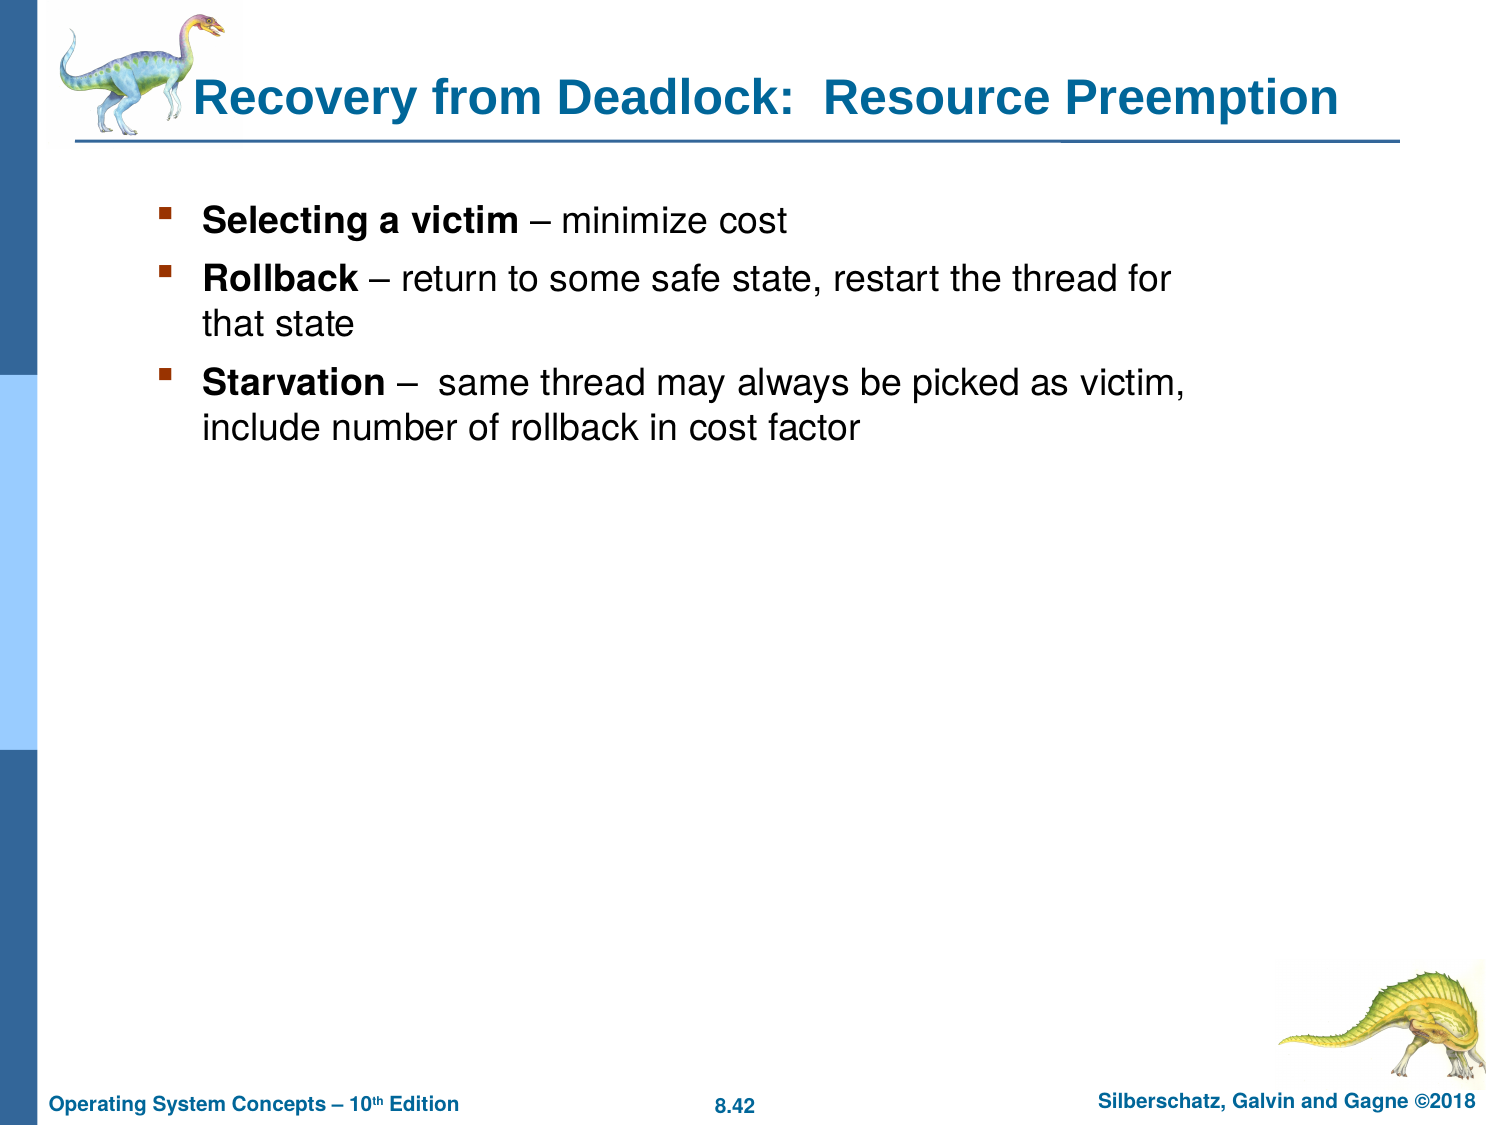

# Recovery from Deadlock:  Resource Preemption
Selecting a victim – minimize cost
Rollback – return to some safe state, restart the thread for that state
Starvation –  same thread may always be picked as victim, include number of rollback in cost factor